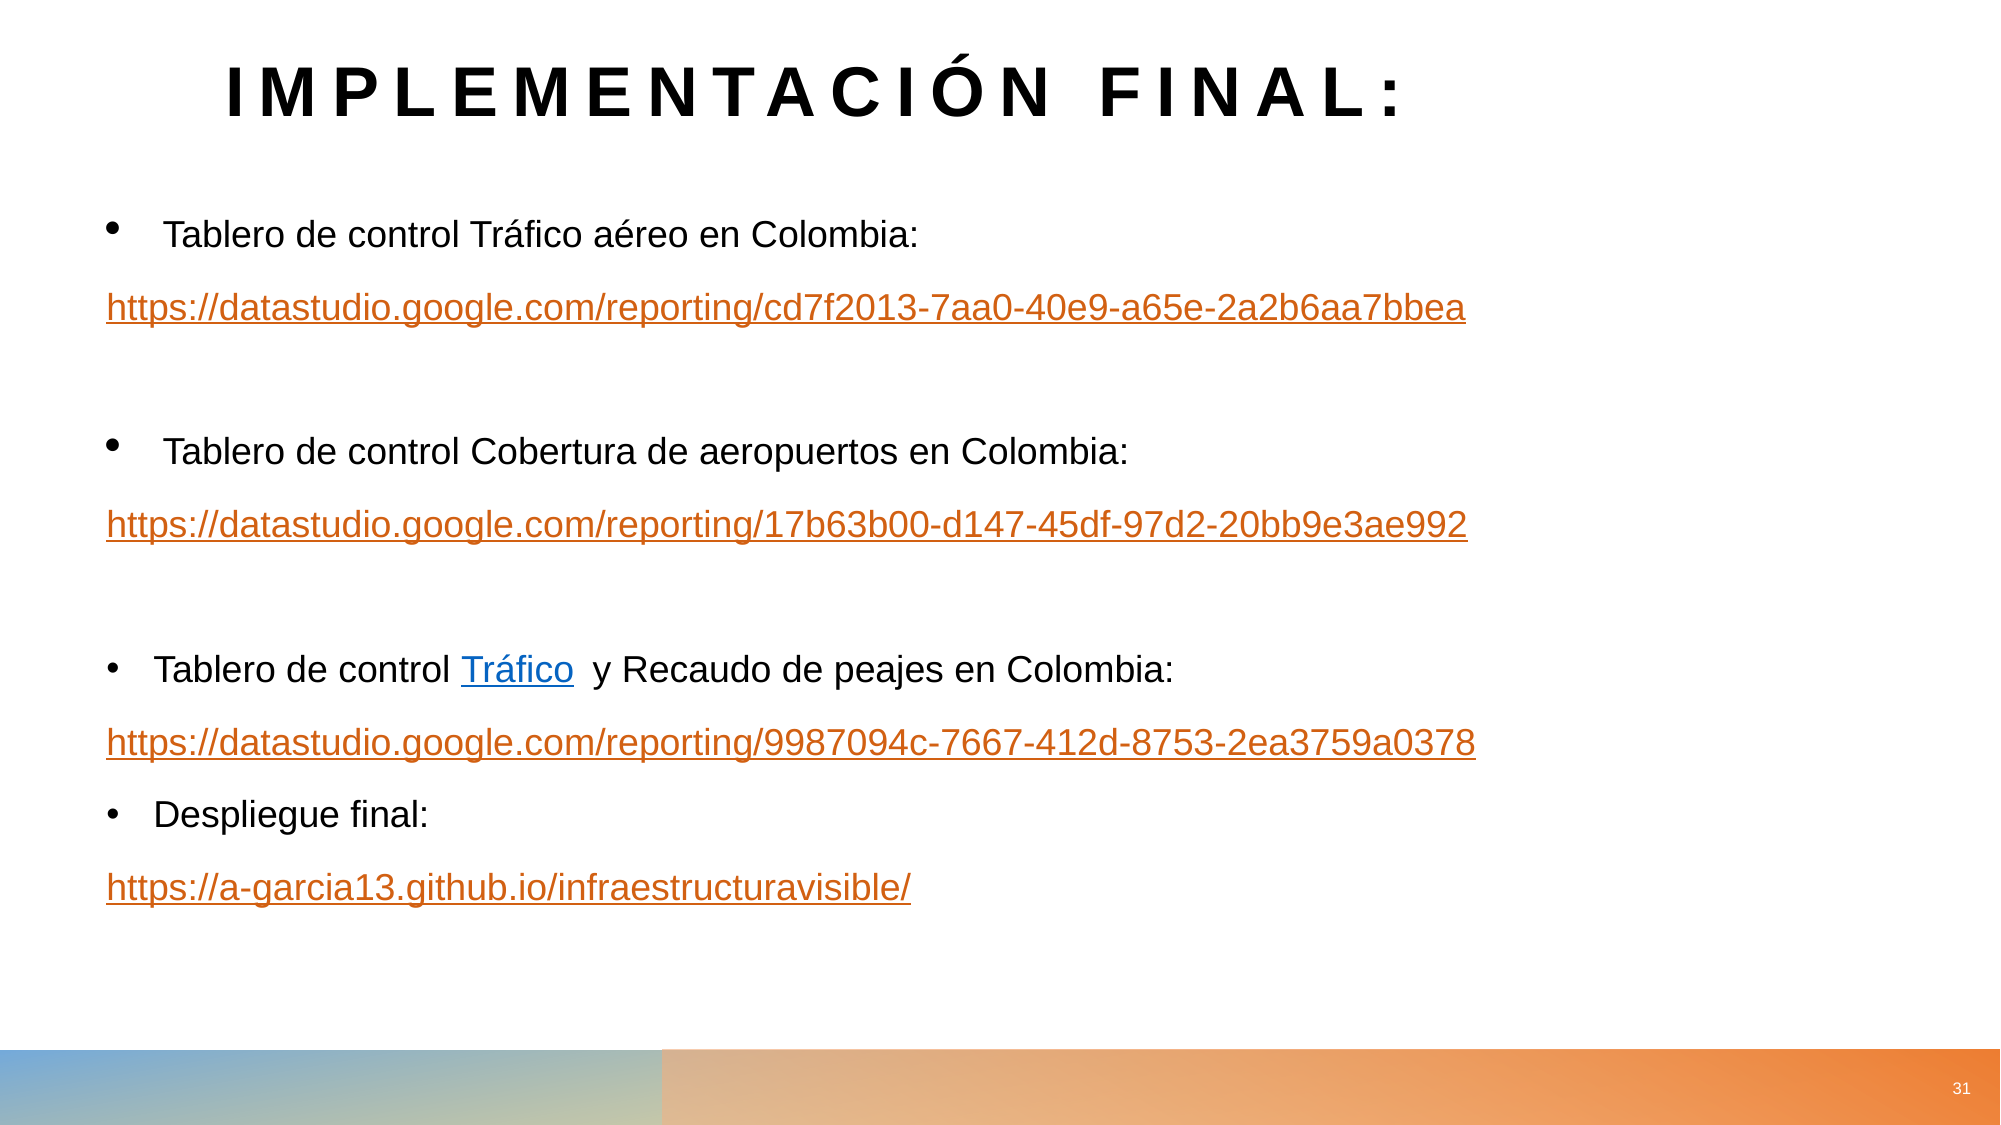

# Implementación final:
Tablero de control Tráfico aéreo en Colombia:
https://datastudio.google.com/reporting/cd7f2013-7aa0-40e9-a65e-2a2b6aa7bbea

Tablero de control Cobertura de aeropuertos en Colombia:
https://datastudio.google.com/reporting/17b63b00-d147-45df-97d2-20bb9e3ae992

Tablero de control Tráfico  y Recaudo de peajes en Colombia:
https://datastudio.google.com/reporting/9987094c-7667-412d-8753-2ea3759a0378
Despliegue final:
https://a-garcia13.github.io/infraestructuravisible/

31